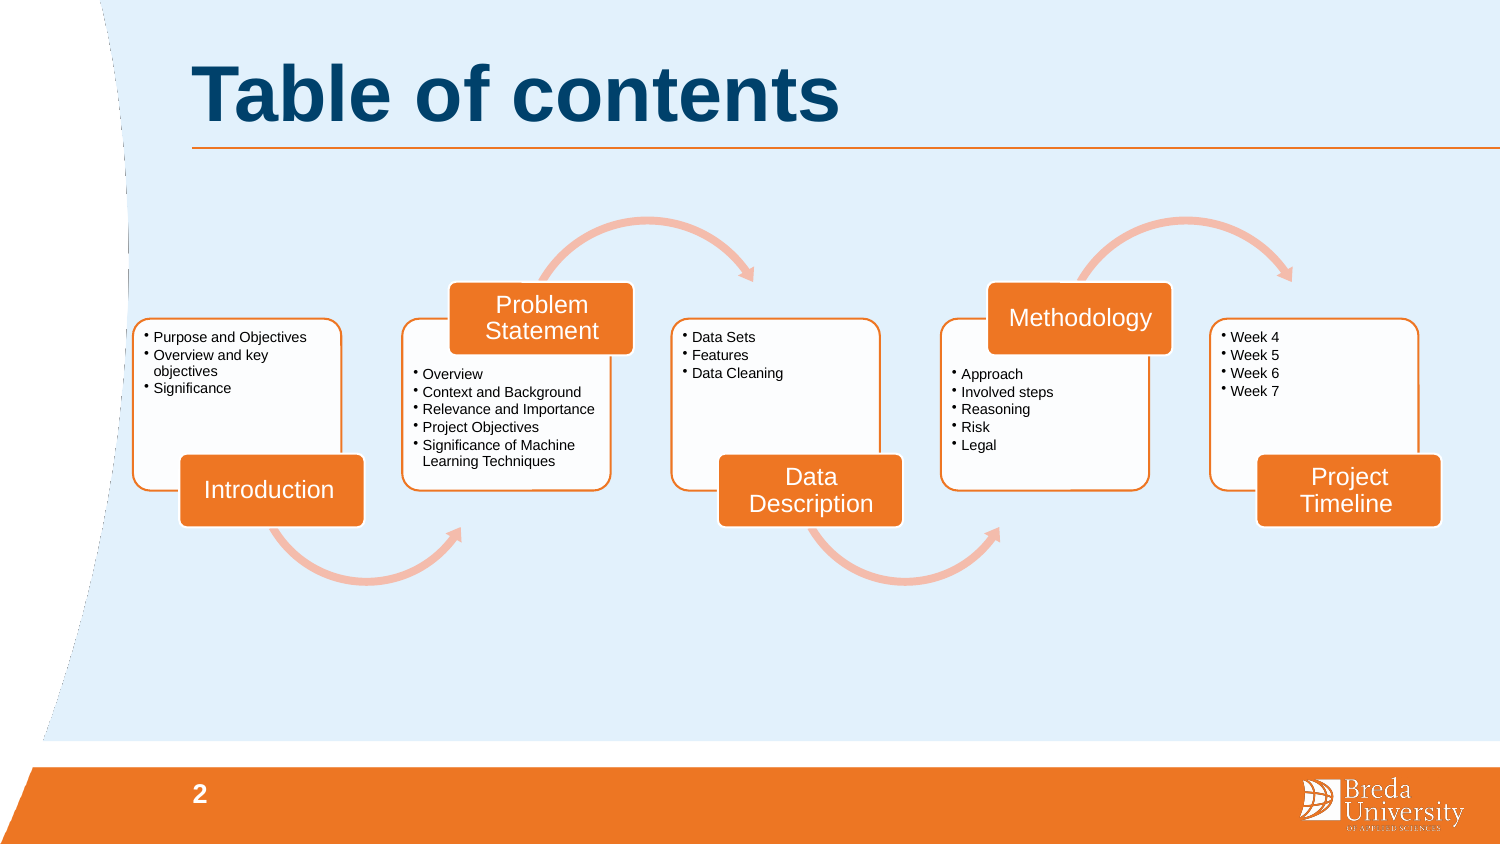

# Table of contents
Purpose and Objectives
Overview and key objectives
Significance
Introduction
Overview
Context and Background
Relevance and Importance
Project Objectives
Significance of Machine Learning Techniques
Problem Statement
Data Sets
Features
Data Cleaning
Data Description
Approach
Involved steps
Reasoning
Risk
Legal
Methodology
Week 4
Week 5
Week 6
Week 7
Project Timeline
2